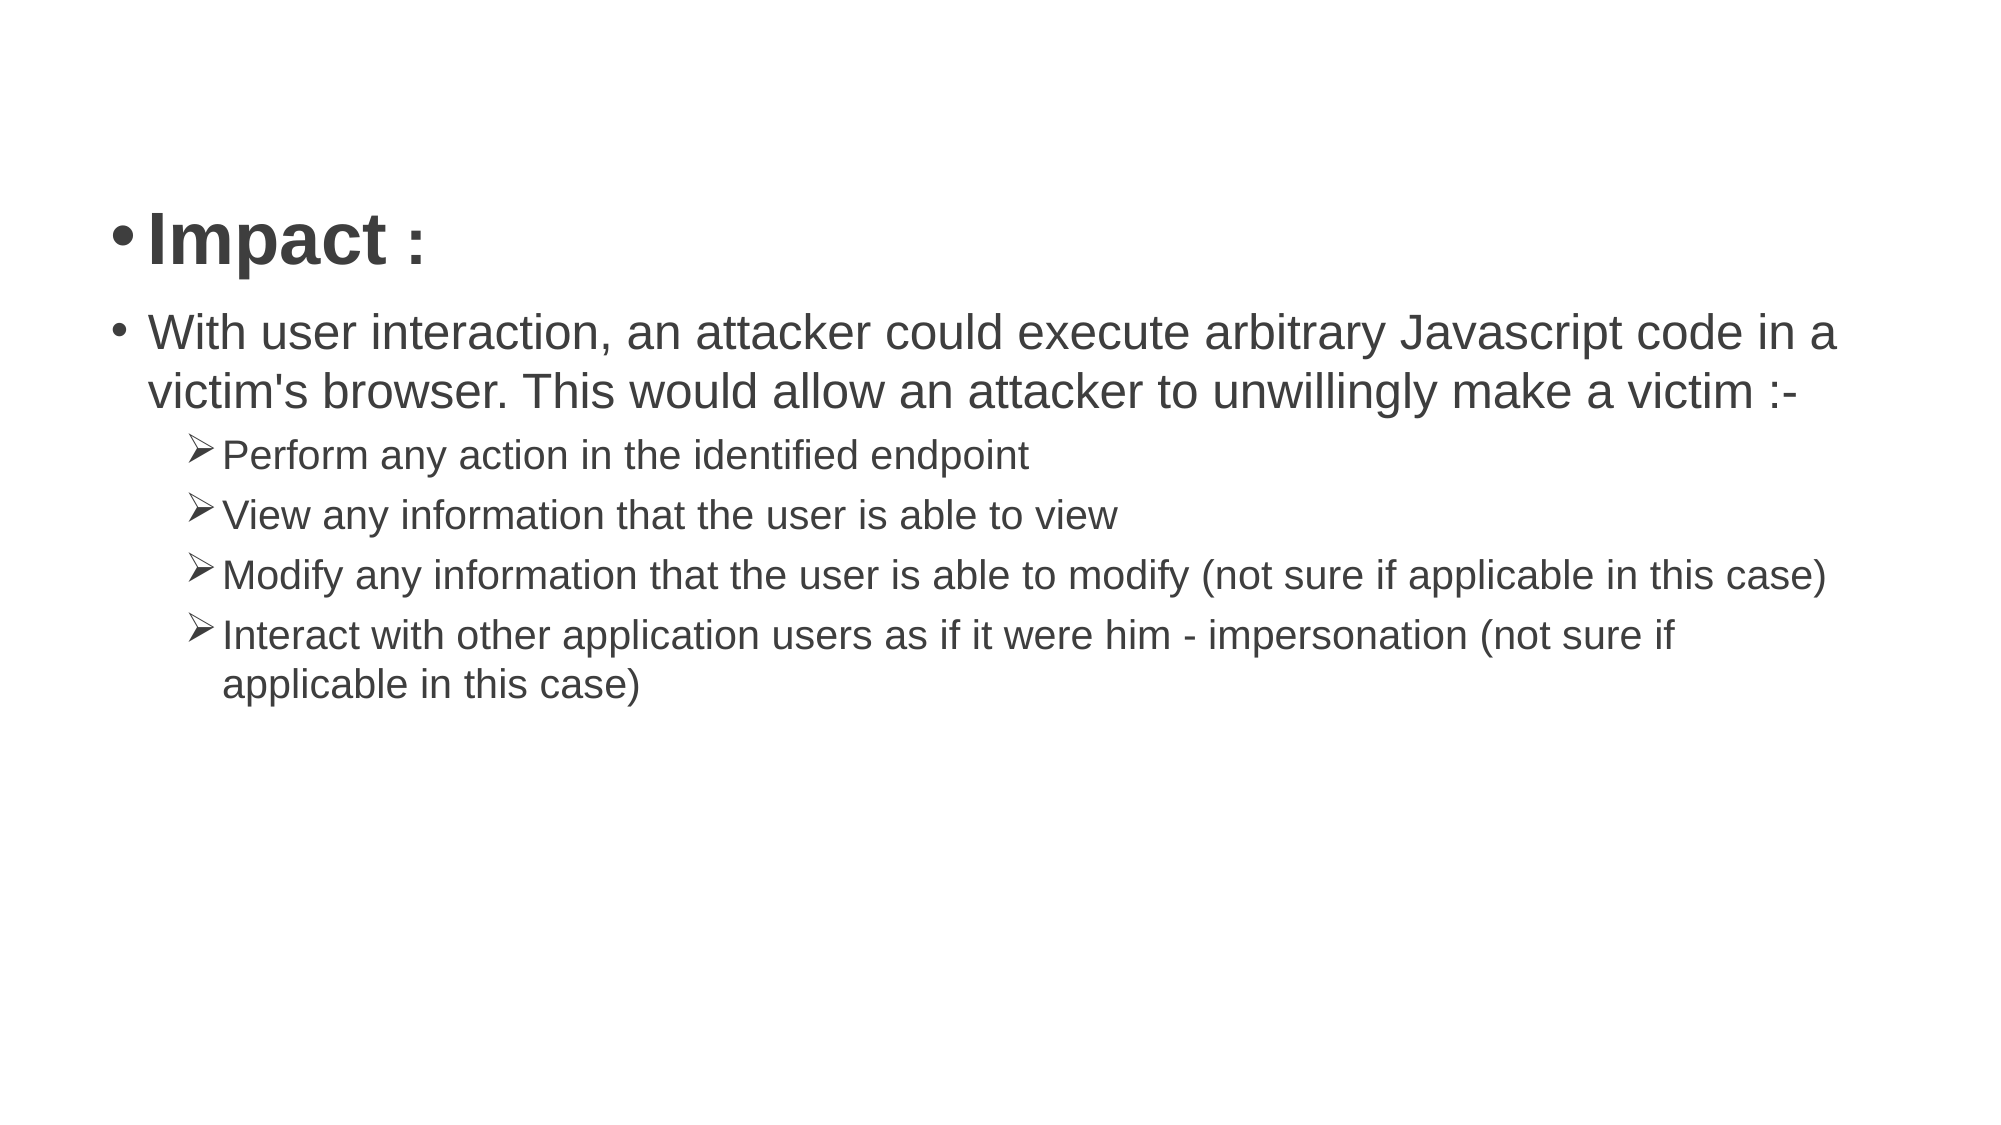

Impact :
With user interaction, an attacker could execute arbitrary Javascript code in a victim's browser. This would allow an attacker to unwillingly make a victim :-
Perform any action in the identified endpoint
View any information that the user is able to view
Modify any information that the user is able to modify (not sure if applicable in this case)
Interact with other application users as if it were him - impersonation (not sure if applicable in this case)